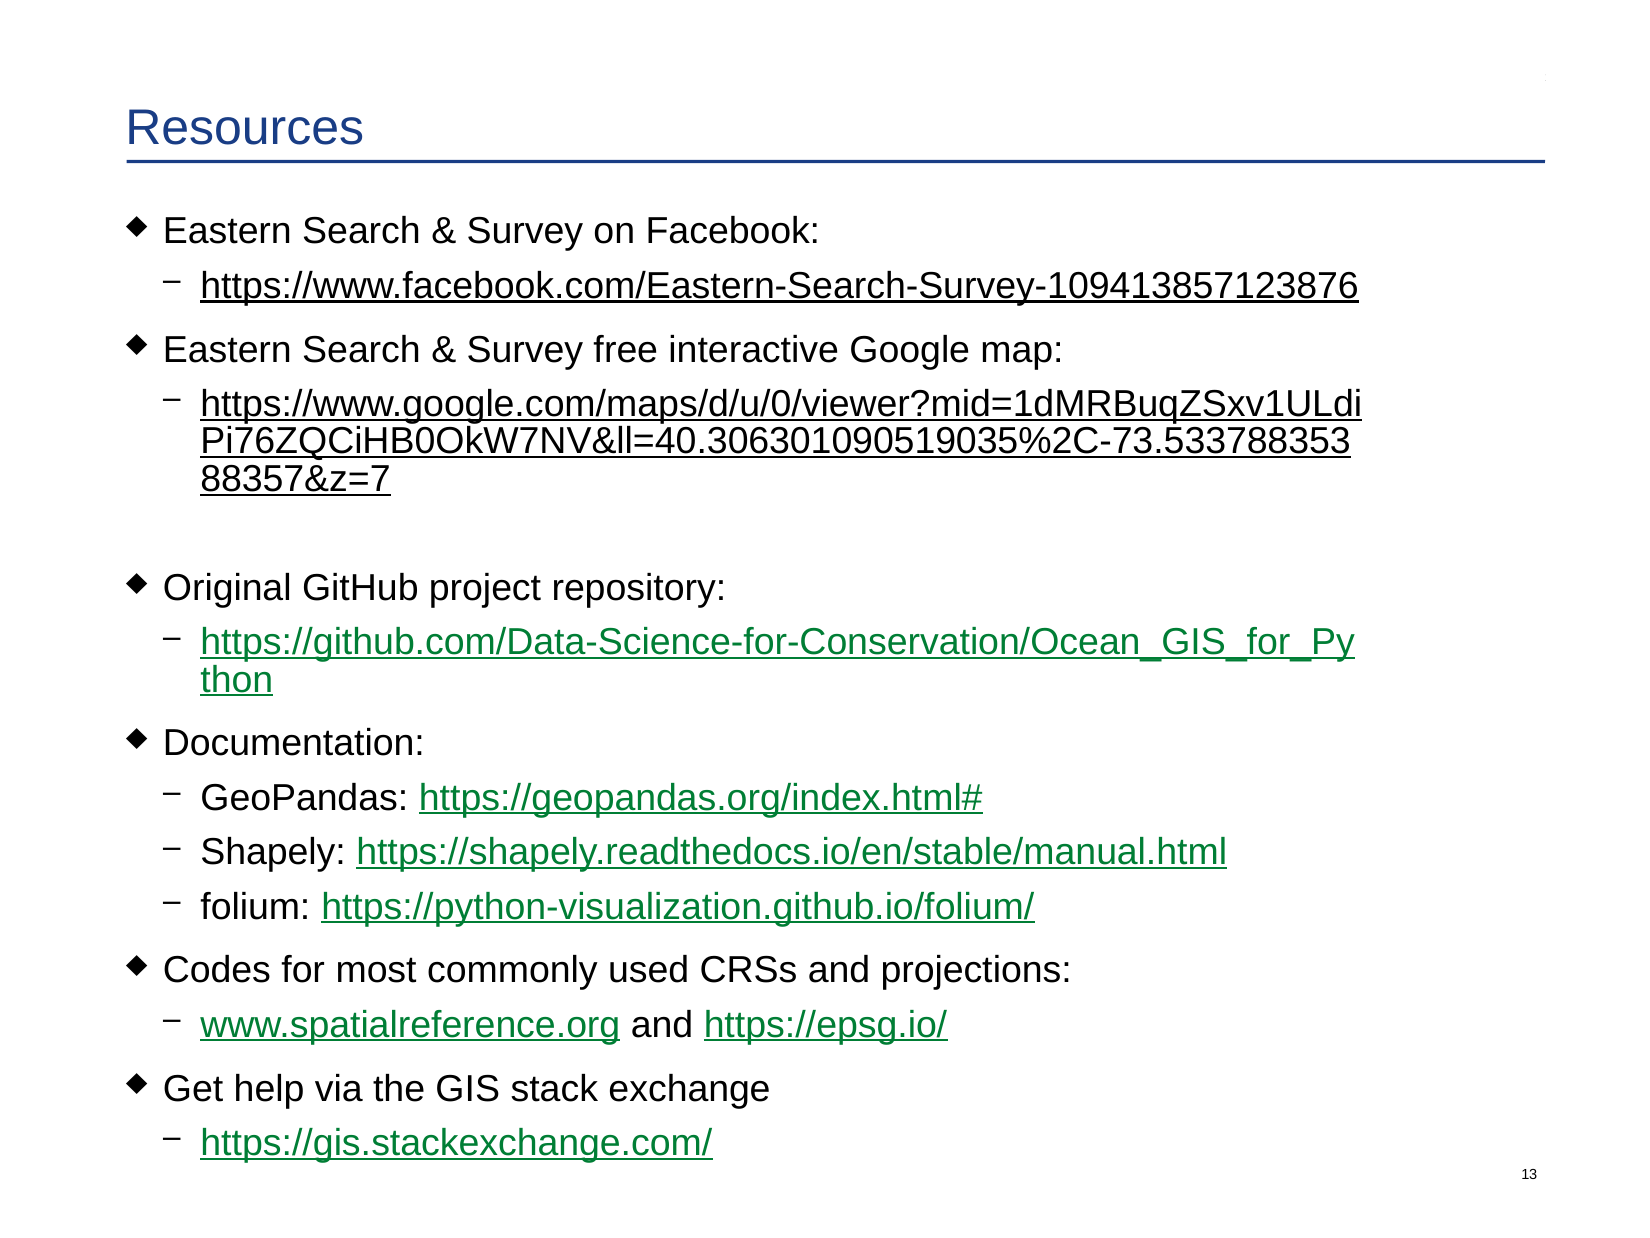

# Resources
Eastern Search & Survey on Facebook:
https://www.facebook.com/Eastern-Search-Survey-109413857123876
Eastern Search & Survey free interactive Google map:
https://www.google.com/maps/d/u/0/viewer?mid=1dMRBuqZSxv1ULdiPi76ZQCiHB0OkW7NV&ll=40.306301090519035%2C-73.53378835388357&z=7
Original GitHub project repository:
https://github.com/Data-Science-for-Conservation/Ocean_GIS_for_Python
Documentation:
GeoPandas: https://geopandas.org/index.html#
Shapely: https://shapely.readthedocs.io/en/stable/manual.html
folium: https://python-visualization.github.io/folium/
Codes for most commonly used CRSs and projections:
www.spatialreference.org and https://epsg.io/
Get help via the GIS stack exchange
https://gis.stackexchange.com/
13